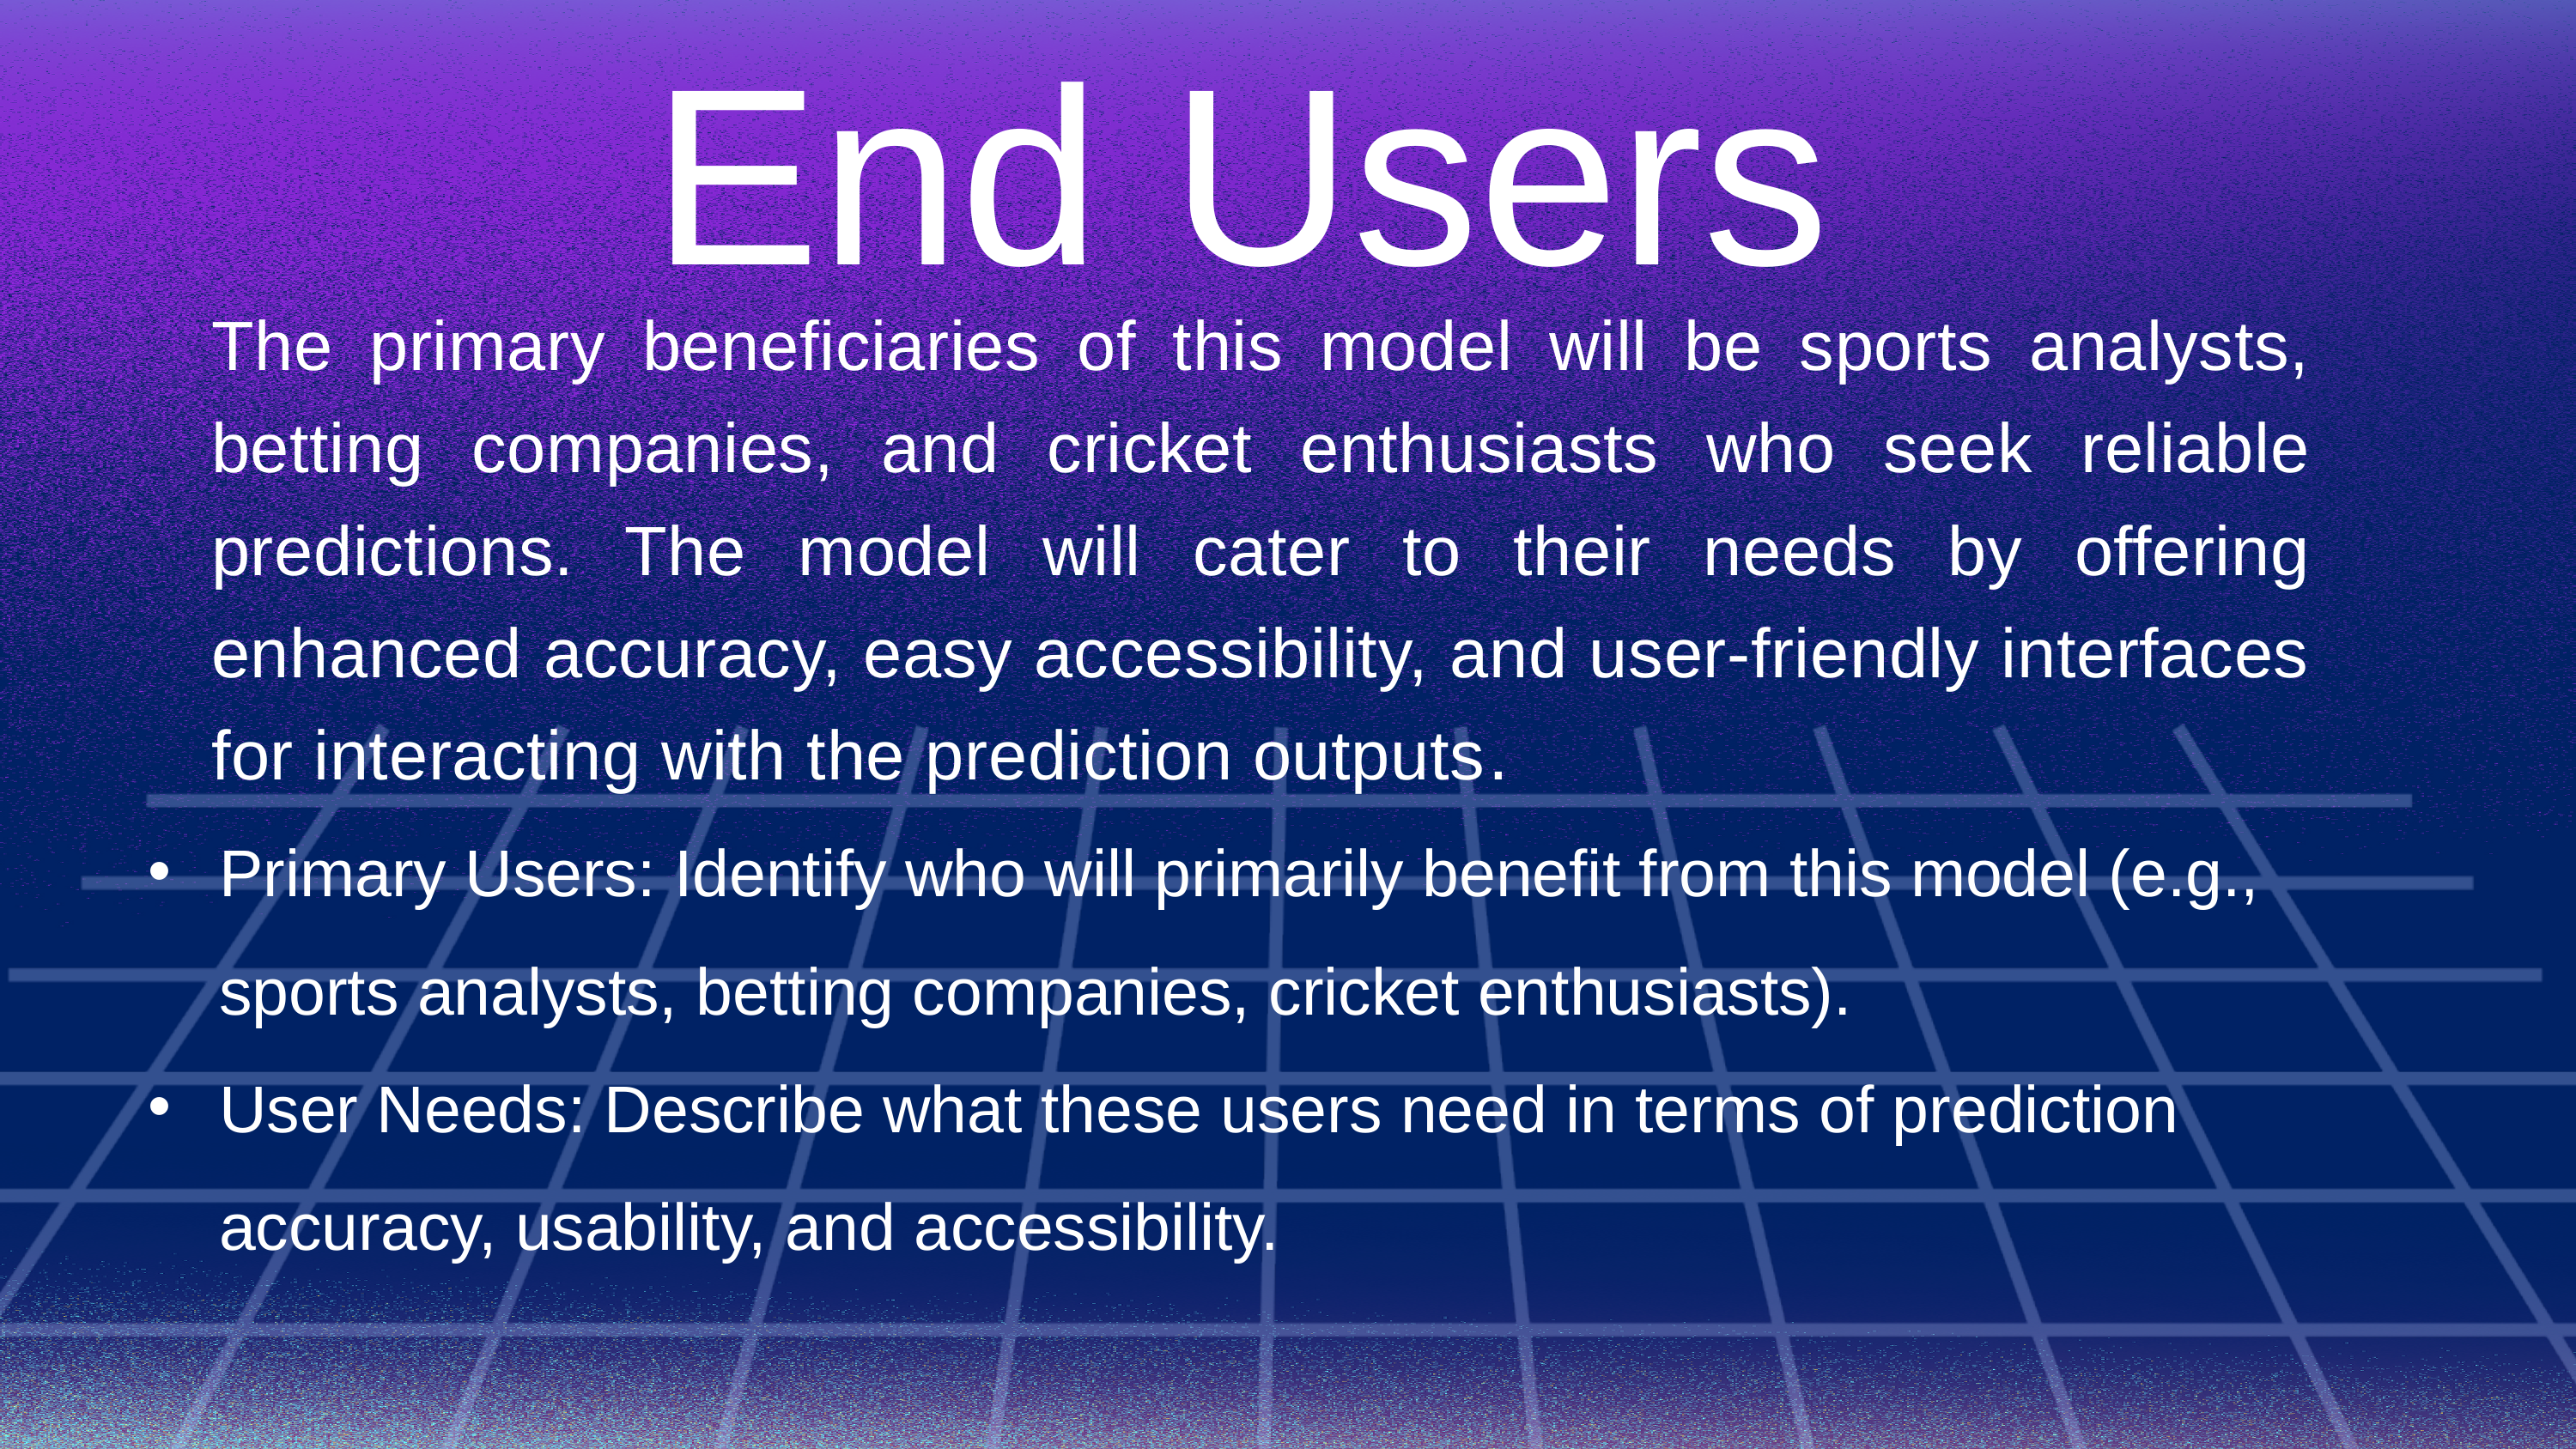

End Users

The primary beneficiaries of this model will be sports analysts, betting companies, and cricket enthusiasts who seek reliable predictions. The model will cater to their needs by offering enhanced accuracy, easy accessibility, and user-friendly interfaces for interacting with the prediction outputs.

Primary Users: Identify who will primarily benefit from this model (e.g., sports analysts, betting companies, cricket enthusiasts).
User Needs: Describe what these users need in terms of prediction accuracy, usability, and accessibility.